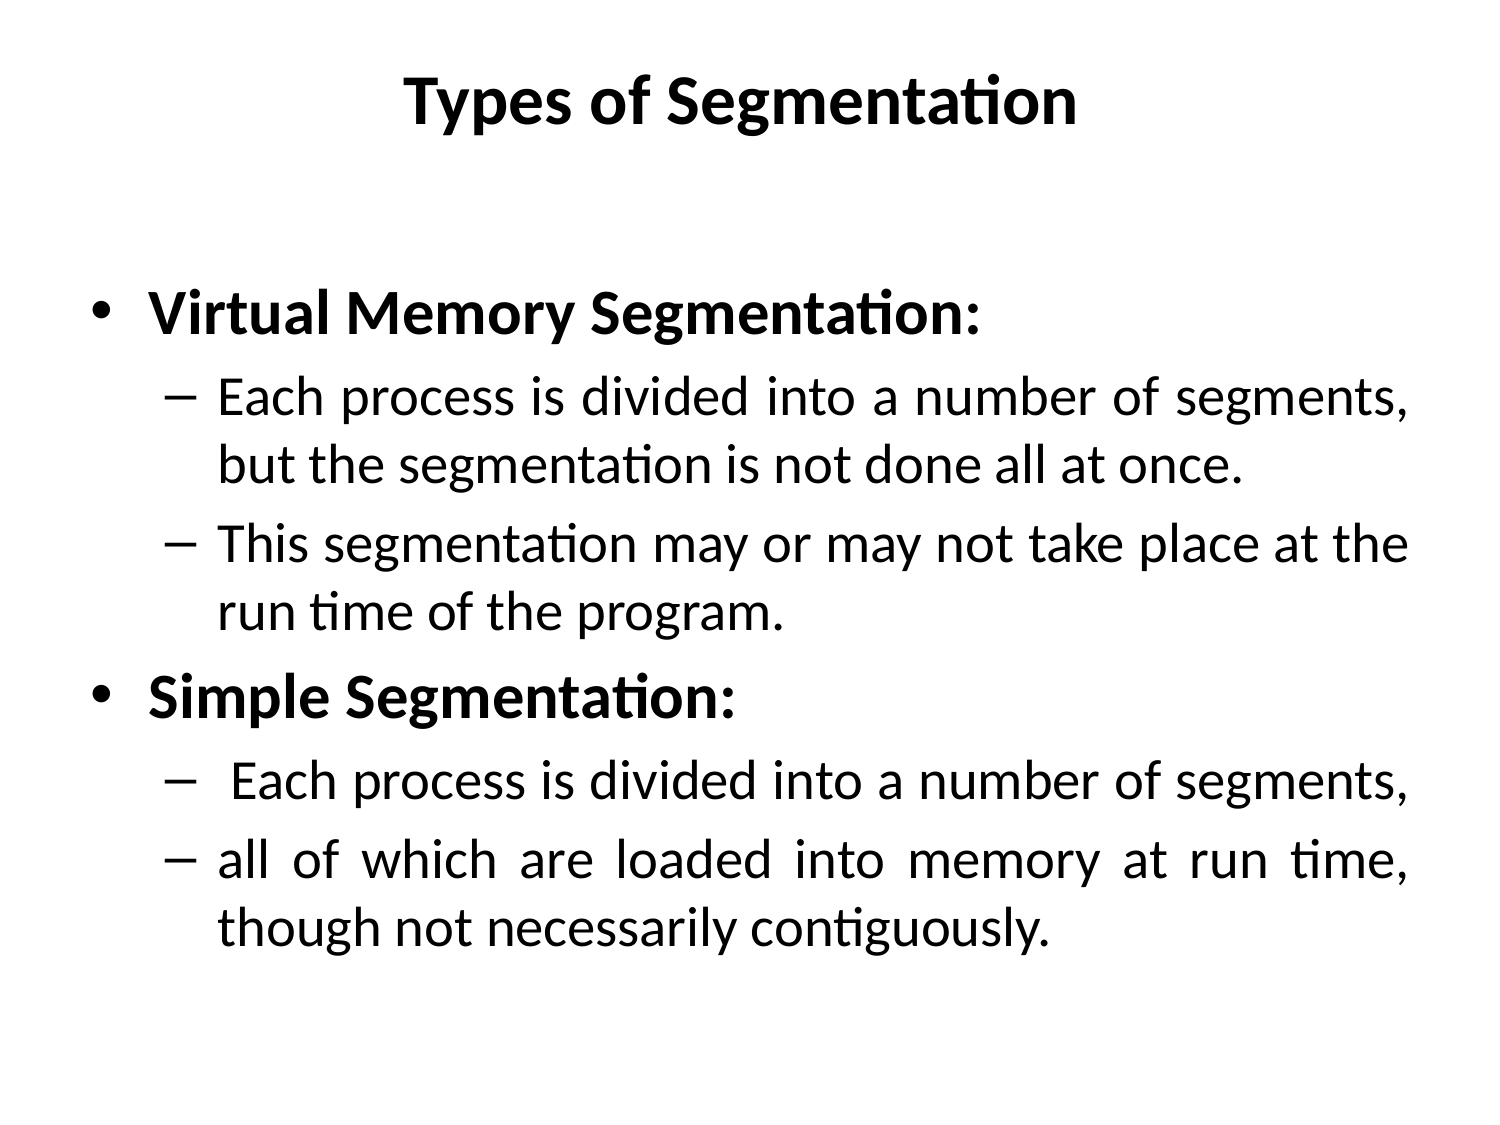

# Types of Segmentation
Virtual Memory Segmentation:
Each process is divided into a number of segments, but the segmentation is not done all at once.
This segmentation may or may not take place at the run time of the program.
Simple Segmentation:
 Each process is divided into a number of segments,
all of which are loaded into memory at run time, though not necessarily contiguously.